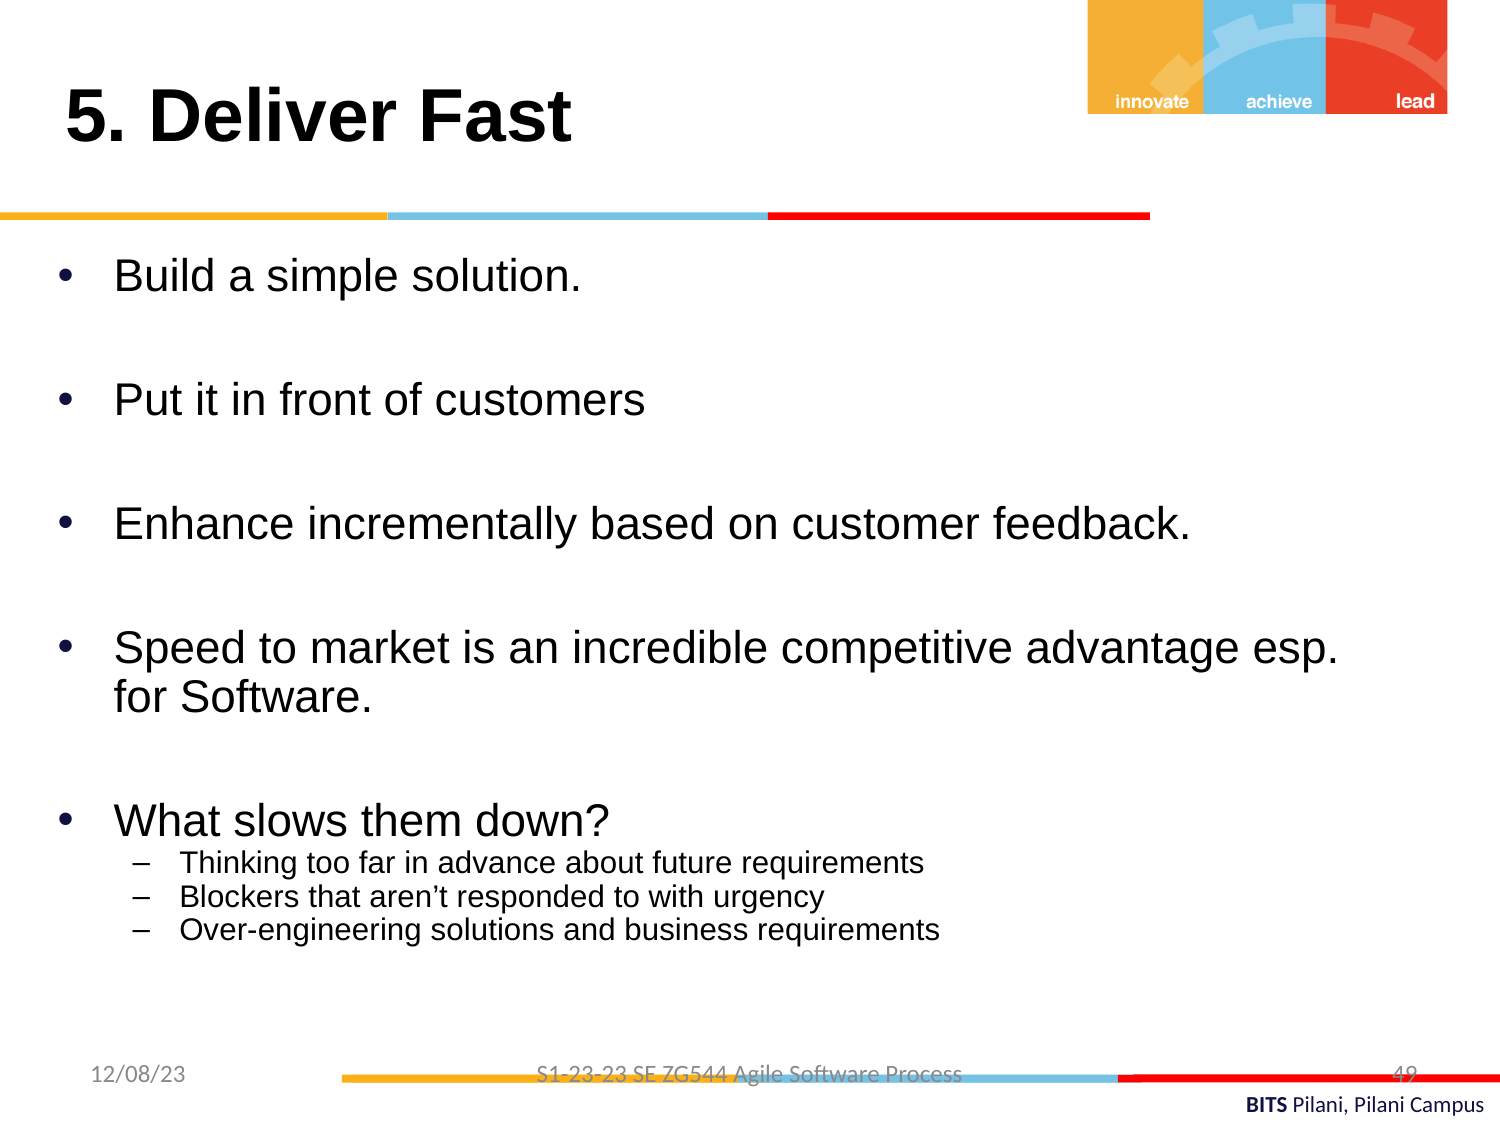

5. Deliver Fast
Build a simple solution.

Put it in front of customers

Enhance incrementally based on customer feedback.

Speed to market is an incredible competitive advantage esp. for Software.

What slows them down?
Thinking too far in advance about future requirements
Blockers that aren’t responded to with urgency
Over-engineering solutions and business requirements
12/08/23
S1-23-23 SE ZG544 Agile Software Process
49